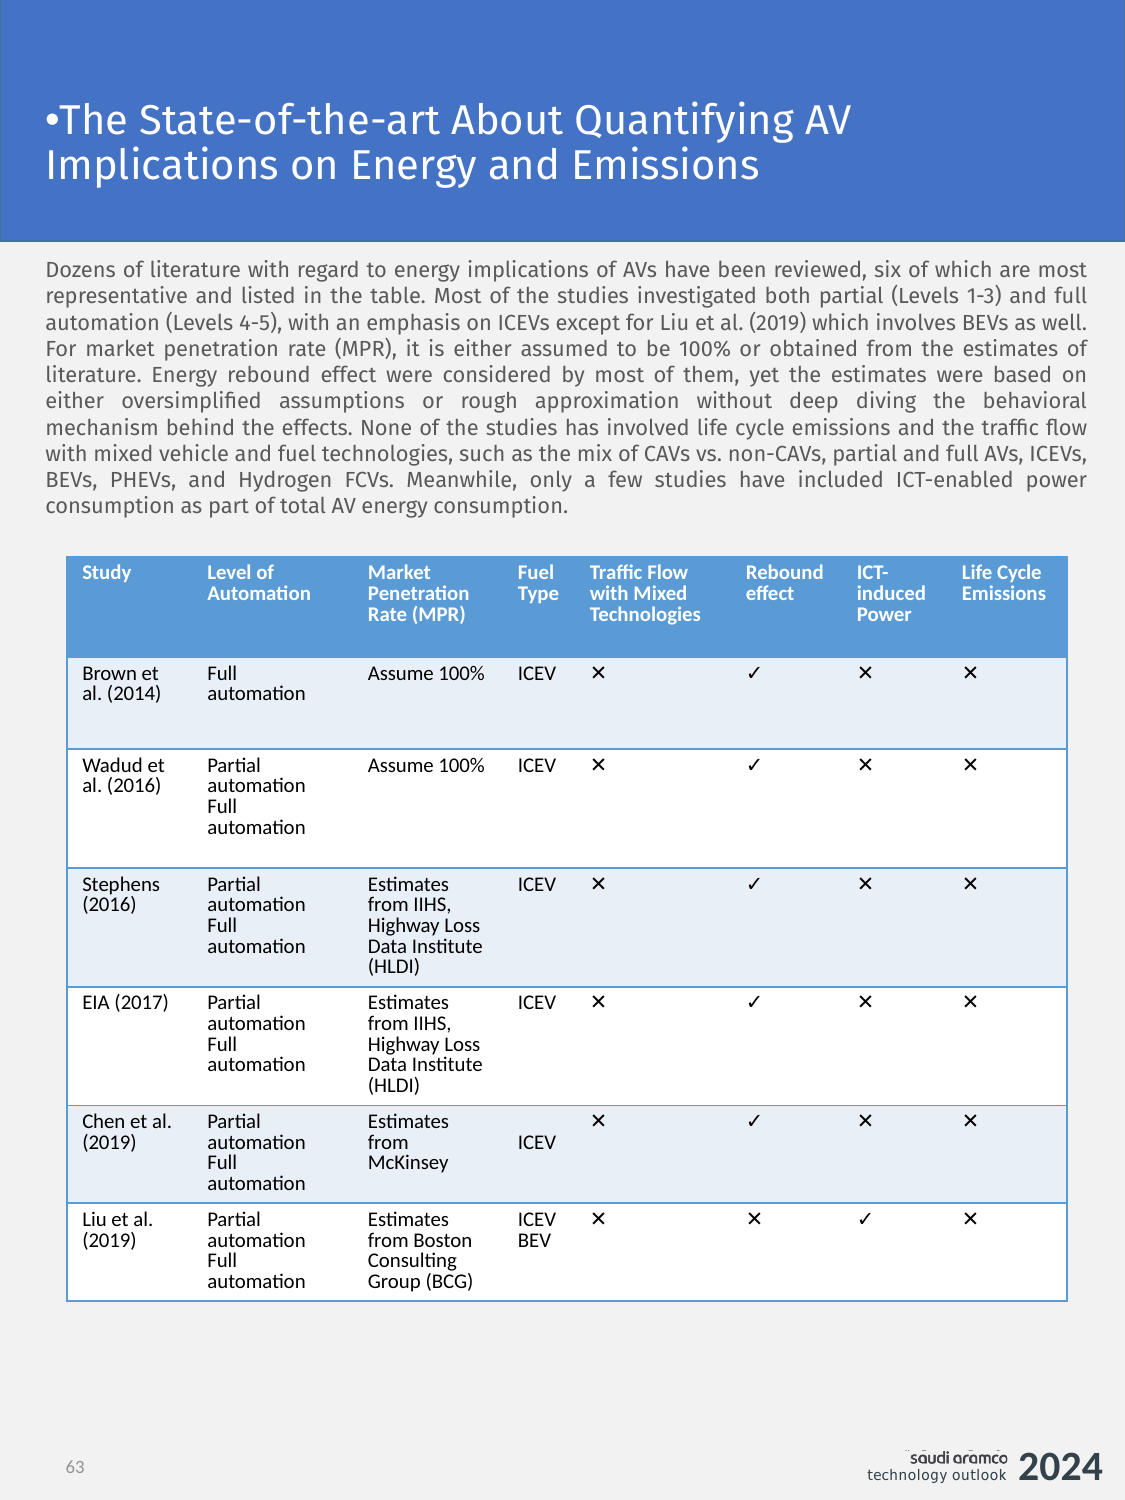

The State-of-the-art About Quantifying AV Implications on Energy and Emissions
Dozens of literature with regard to energy implications of AVs have been reviewed, six of which are most representative and listed in the table. Most of the studies investigated both partial (Levels 1-3) and full automation (Levels 4-5), with an emphasis on ICEVs except for Liu et al. (2019) which involves BEVs as well. For market penetration rate (MPR), it is either assumed to be 100% or obtained from the estimates of literature. Energy rebound effect were considered by most of them, yet the estimates were based on either oversimplified assumptions or rough approximation without deep diving the behavioral mechanism behind the effects. None of the studies has involved life cycle emissions and the traffic flow with mixed vehicle and fuel technologies, such as the mix of CAVs vs. non-CAVs, partial and full AVs, ICEVs, BEVs, PHEVs, and Hydrogen FCVs. Meanwhile, only a few studies have included ICT-enabled power consumption as part of total AV energy consumption.
| Study | Level of Automation | Market Penetration Rate (MPR) | Fuel Type | Traffic Flow with Mixed Technologies | Rebound effect | ICT-induced Power | Life Cycle Emissions |
| --- | --- | --- | --- | --- | --- | --- | --- |
| Brown et al. (2014) | Full automation | Assume 100% | ICEV | ✕ | ✓ | ✕ | ✕ |
| Wadud et al. (2016) | Partial automation Full automation | Assume 100% | ICEV | ✕ | ✓ | ✕ | ✕ |
| Stephens (2016) | Partial automation Full automation | Estimates from IIHS, Highway Loss Data Institute (HLDI) | ICEV | ✕ | ✓ | ✕ | ✕ |
| EIA (2017) | Partial automation Full automation | Estimates from IIHS, Highway Loss Data Institute (HLDI) | ICEV | ✕ | ✓ | ✕ | ✕ |
| Chen et al. (2019) | Partial automation Full automation | Estimates from McKinsey | ICEV | ✕ | ✓ | ✕ | ✕ |
| Liu et al. (2019) | Partial automation Full automation | Estimates from Boston Consulting Group (BCG) | ICEVBEV | ✕ | ✕ | ✓ | ✕ |
63